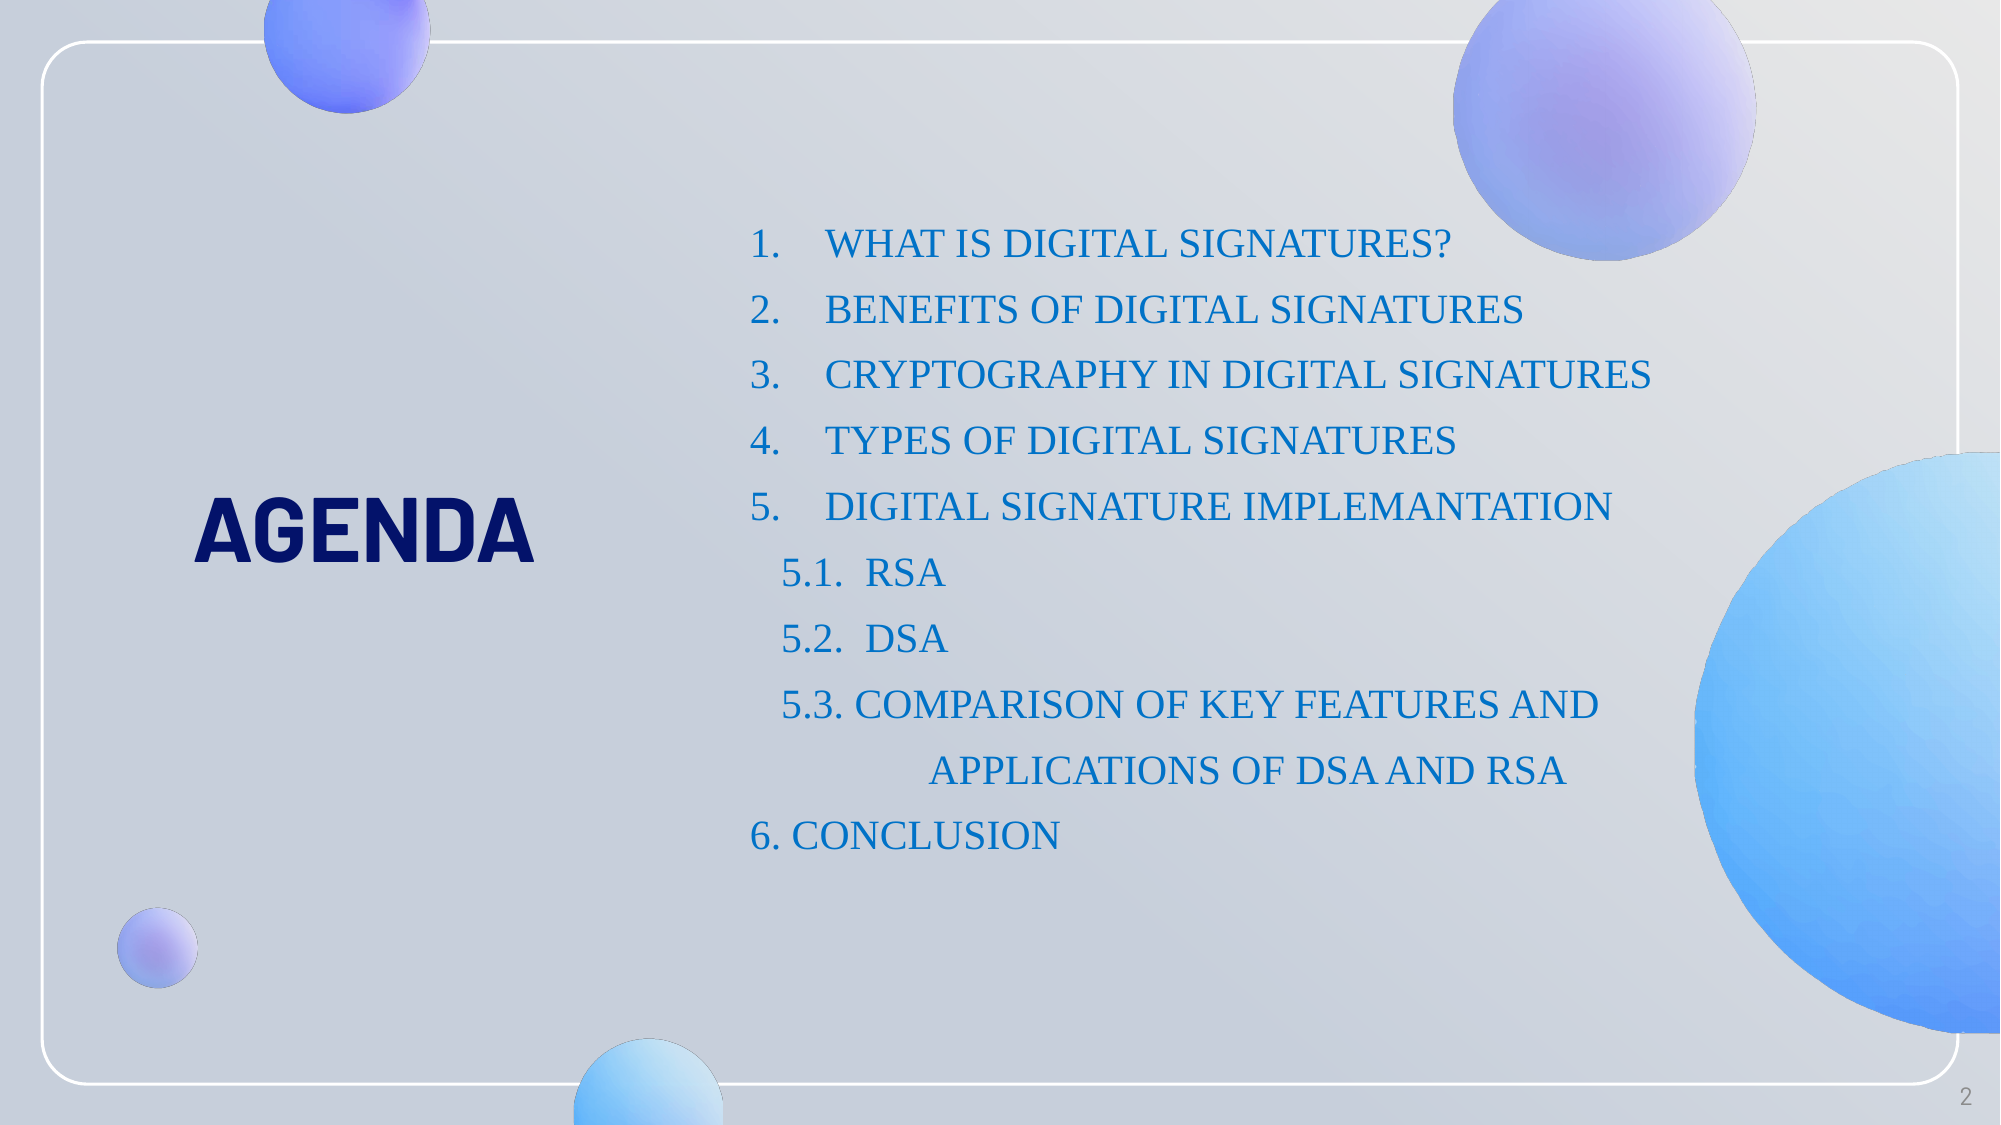

WHAT IS DIGITAL SIGNATURES?
BENEFITS OF DIGITAL SIGNATURES
CRYPTOGRAPHY IN DIGITAL SIGNATURES
TYPES OF DIGITAL SIGNATURES
DIGITAL SIGNATURE IMPLEMANTATION
   5.1.  RSA
   5.2.  DSA
   5.3. Comparison of Key Features and
                 Applications of DSA and RSA
6. CONCLUSION
# AGENDA
2